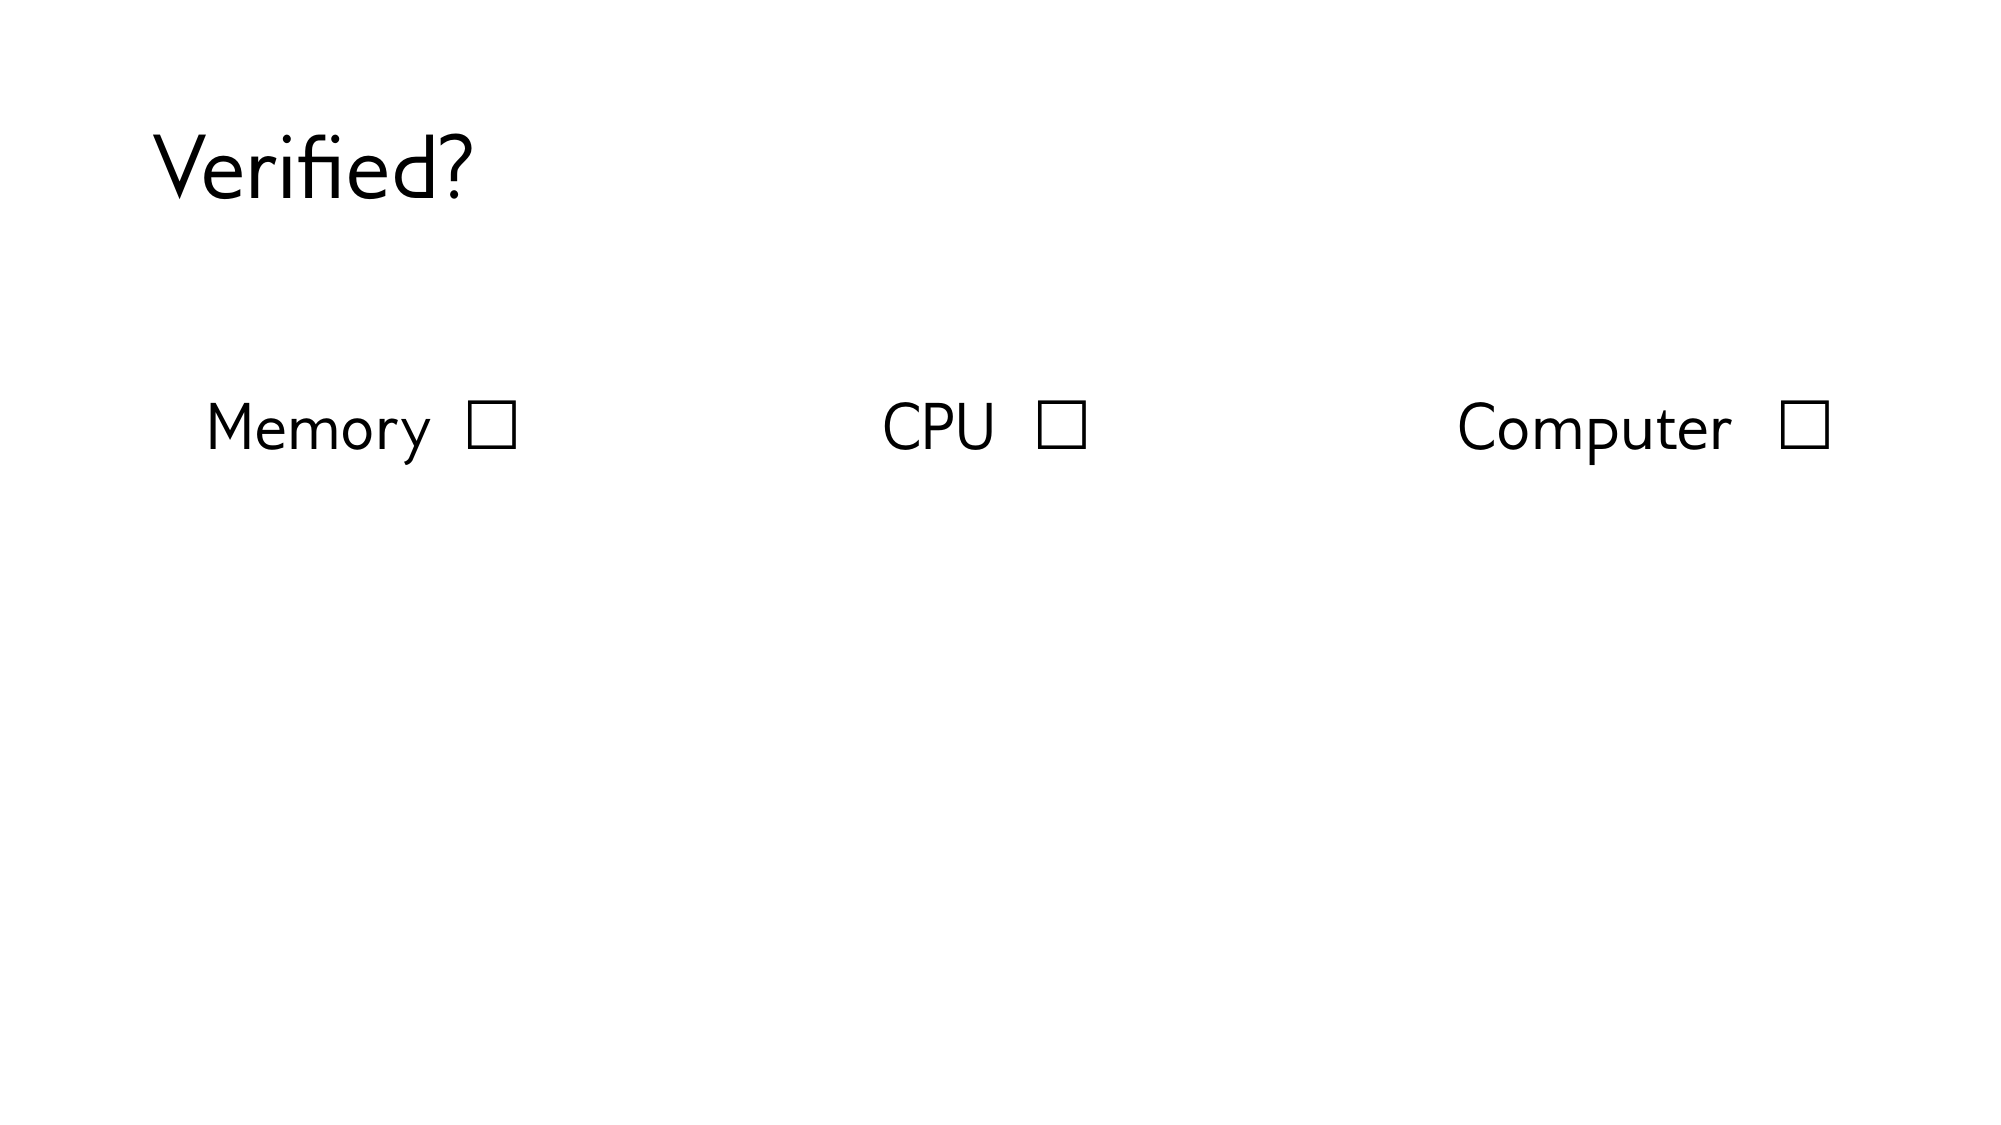

# Verified?
| Memory | ☐ | CPU | ☐ | Computer | ☐ |
| --- | --- | --- | --- | --- | --- |